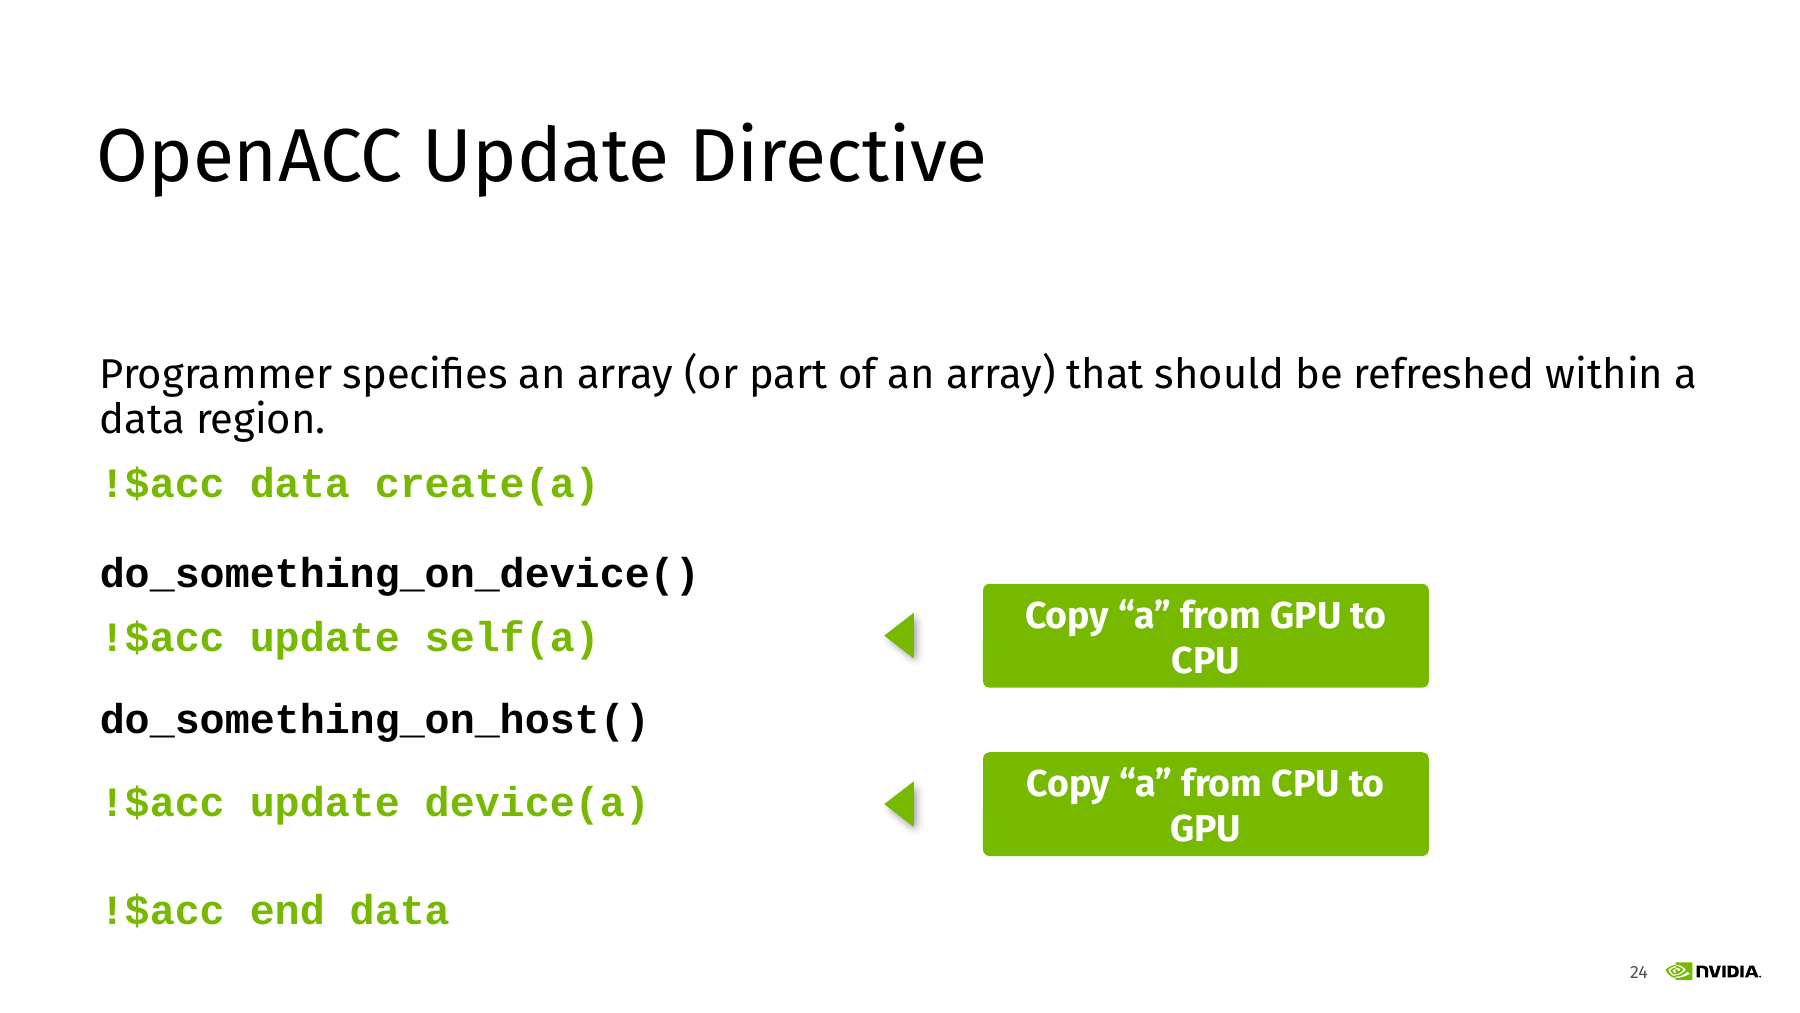

# OpenACC Update Directive

Programmer specifies an array (or part of an array) that should be refreshed within a data region.
!$acc data create(a)

do_something_on_device()
!$acc update self(a)
do_something_on_host()
!$acc update device(a)

!$acc end data

Copy “a” from GPU to CPU

Copy “a” from CPU to GPU